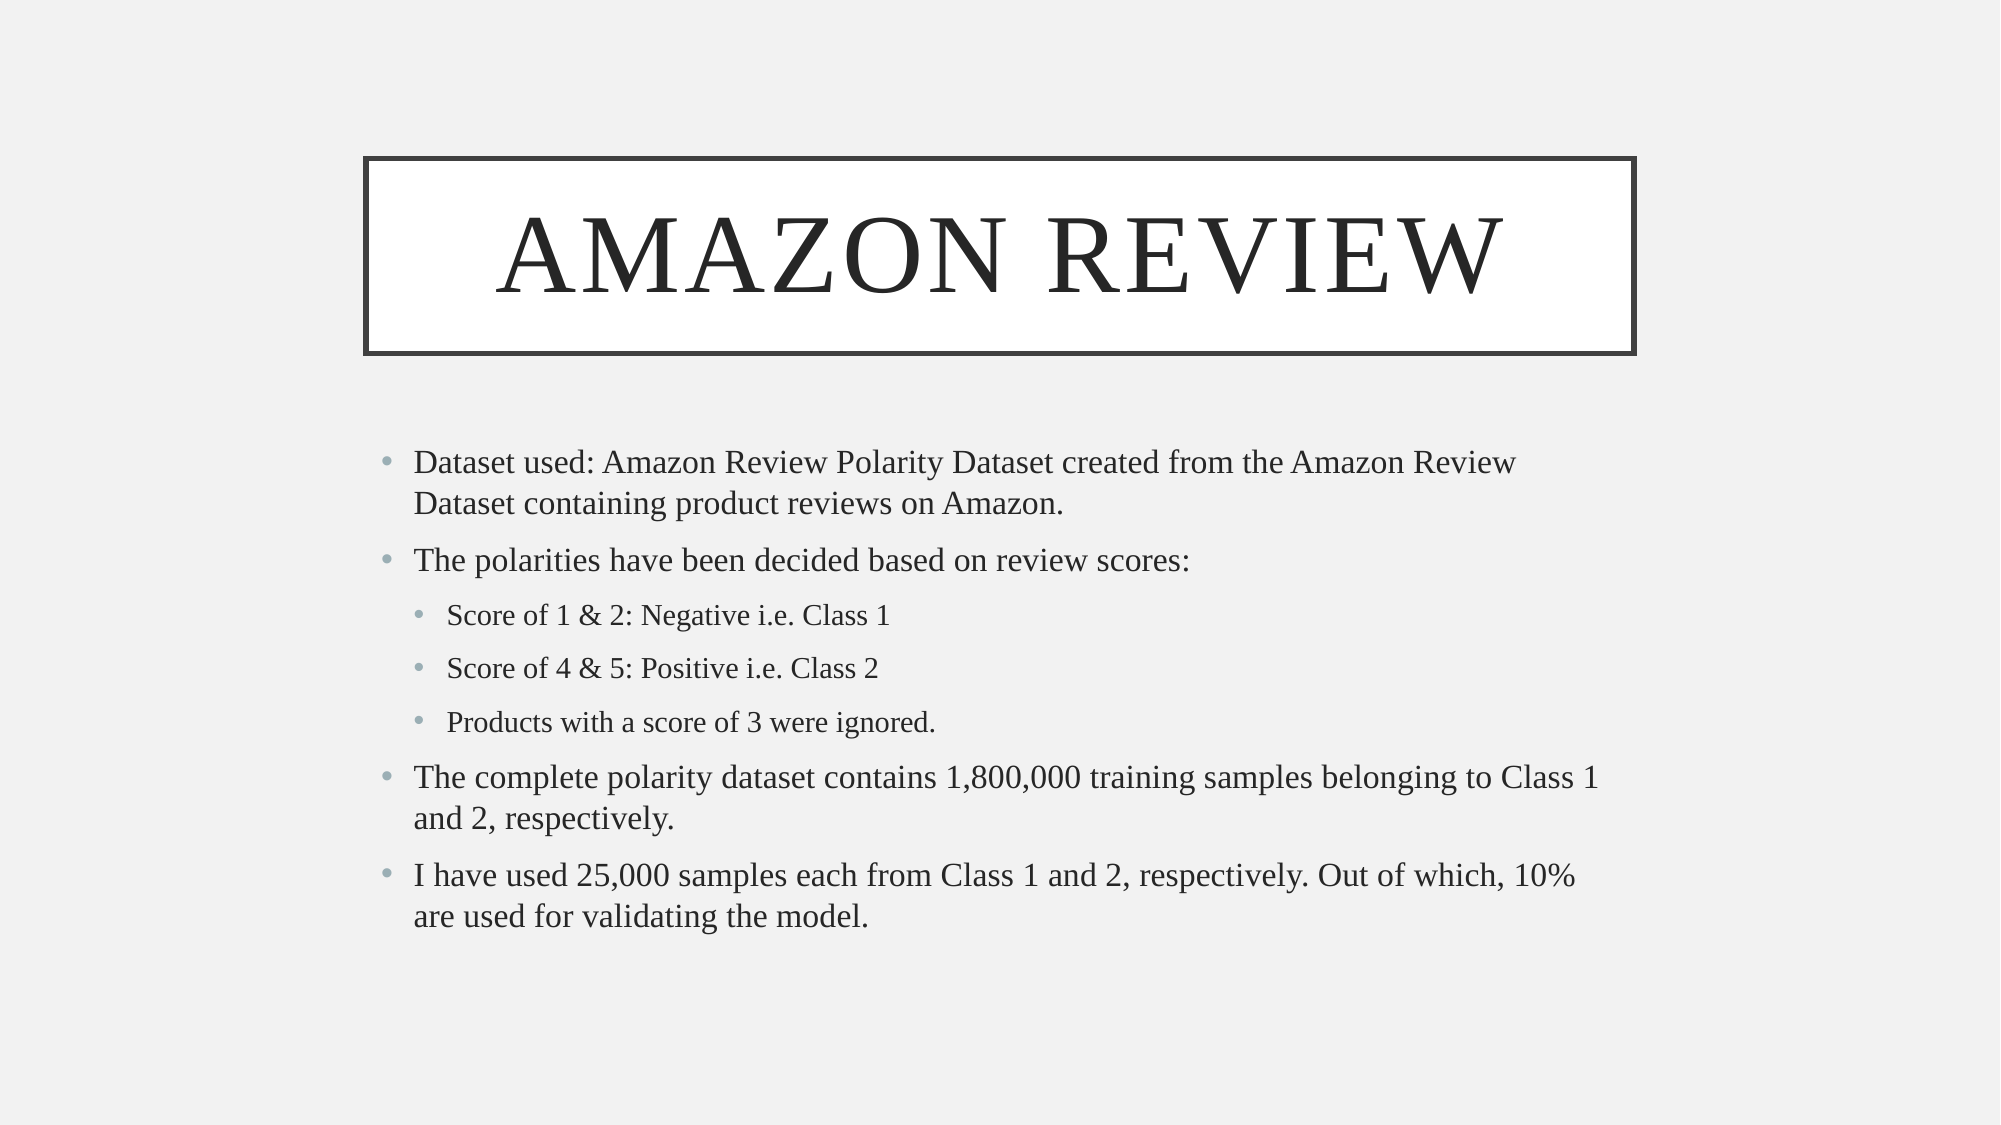

# amazon REVIEW
Dataset used: Amazon Review Polarity Dataset created from the Amazon Review Dataset containing product reviews on Amazon.
The polarities have been decided based on review scores:
Score of 1 & 2: Negative i.e. Class 1
Score of 4 & 5: Positive i.e. Class 2
Products with a score of 3 were ignored.
The complete polarity dataset contains 1,800,000 training samples belonging to Class 1 and 2, respectively.
I have used 25,000 samples each from Class 1 and 2, respectively. Out of which, 10% are used for validating the model.